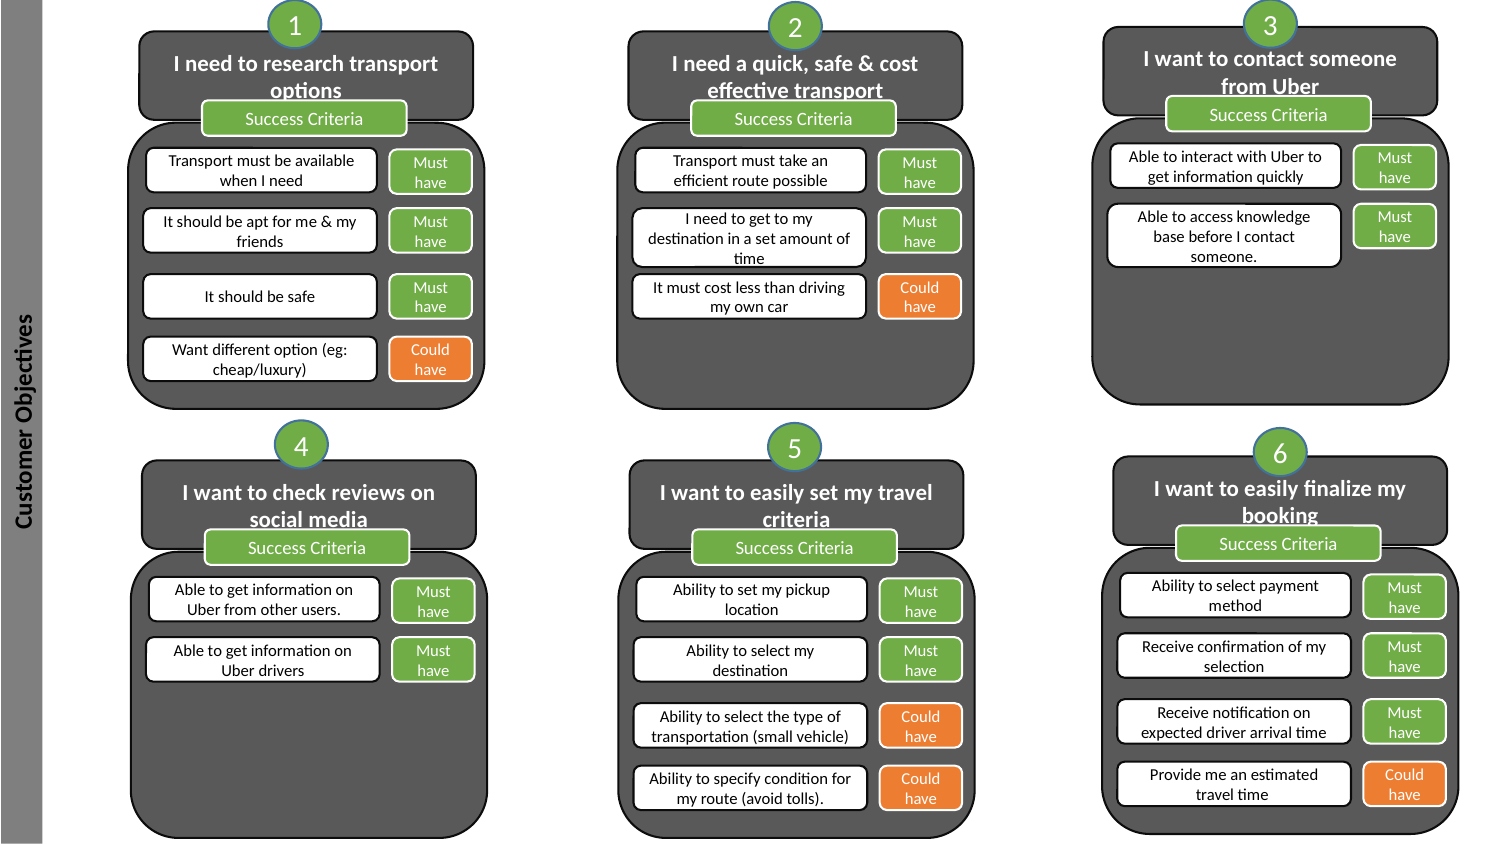

3
1
2
I want to contact someone from Uber
I need to research transport options
I need a quick, safe & cost effective transport
Success Criteria
Success Criteria
Success Criteria

Able to interact with Uber to get information quickly
Must have
Transport must be available when I need
Transport must take an efficient route possible
Must have
Must have
Must have
Able to access knowledge base before I contact someone.
I need to get to my destination in a set amount of time
It should be apt for me & my friends
Must have
Must have
Must have
Could have
It should be safe
It must cost less than driving my own car
Could have
Want different option (eg: cheap/luxury)
Customer Objectives
4
5
6
I want to easily finalize my booking
I want to check reviews on social media
I want to easily set my travel criteria
Success Criteria
Success Criteria
Success Criteria

Ability to select payment method
Must have
Able to get information on Uber from other users.
Ability to set my pickup location
Must have
Must have
Must have
Receive confirmation of my selection
Must have
Must have
Able to get information on Uber drivers
Ability to select my destination
Must have
Receive notification on expected driver arrival time
Could have
Ability to select the type of transportation (small vehicle)
Provide me an estimated travel time
Could have
Could have
Ability to specify condition for my route (avoid tolls).